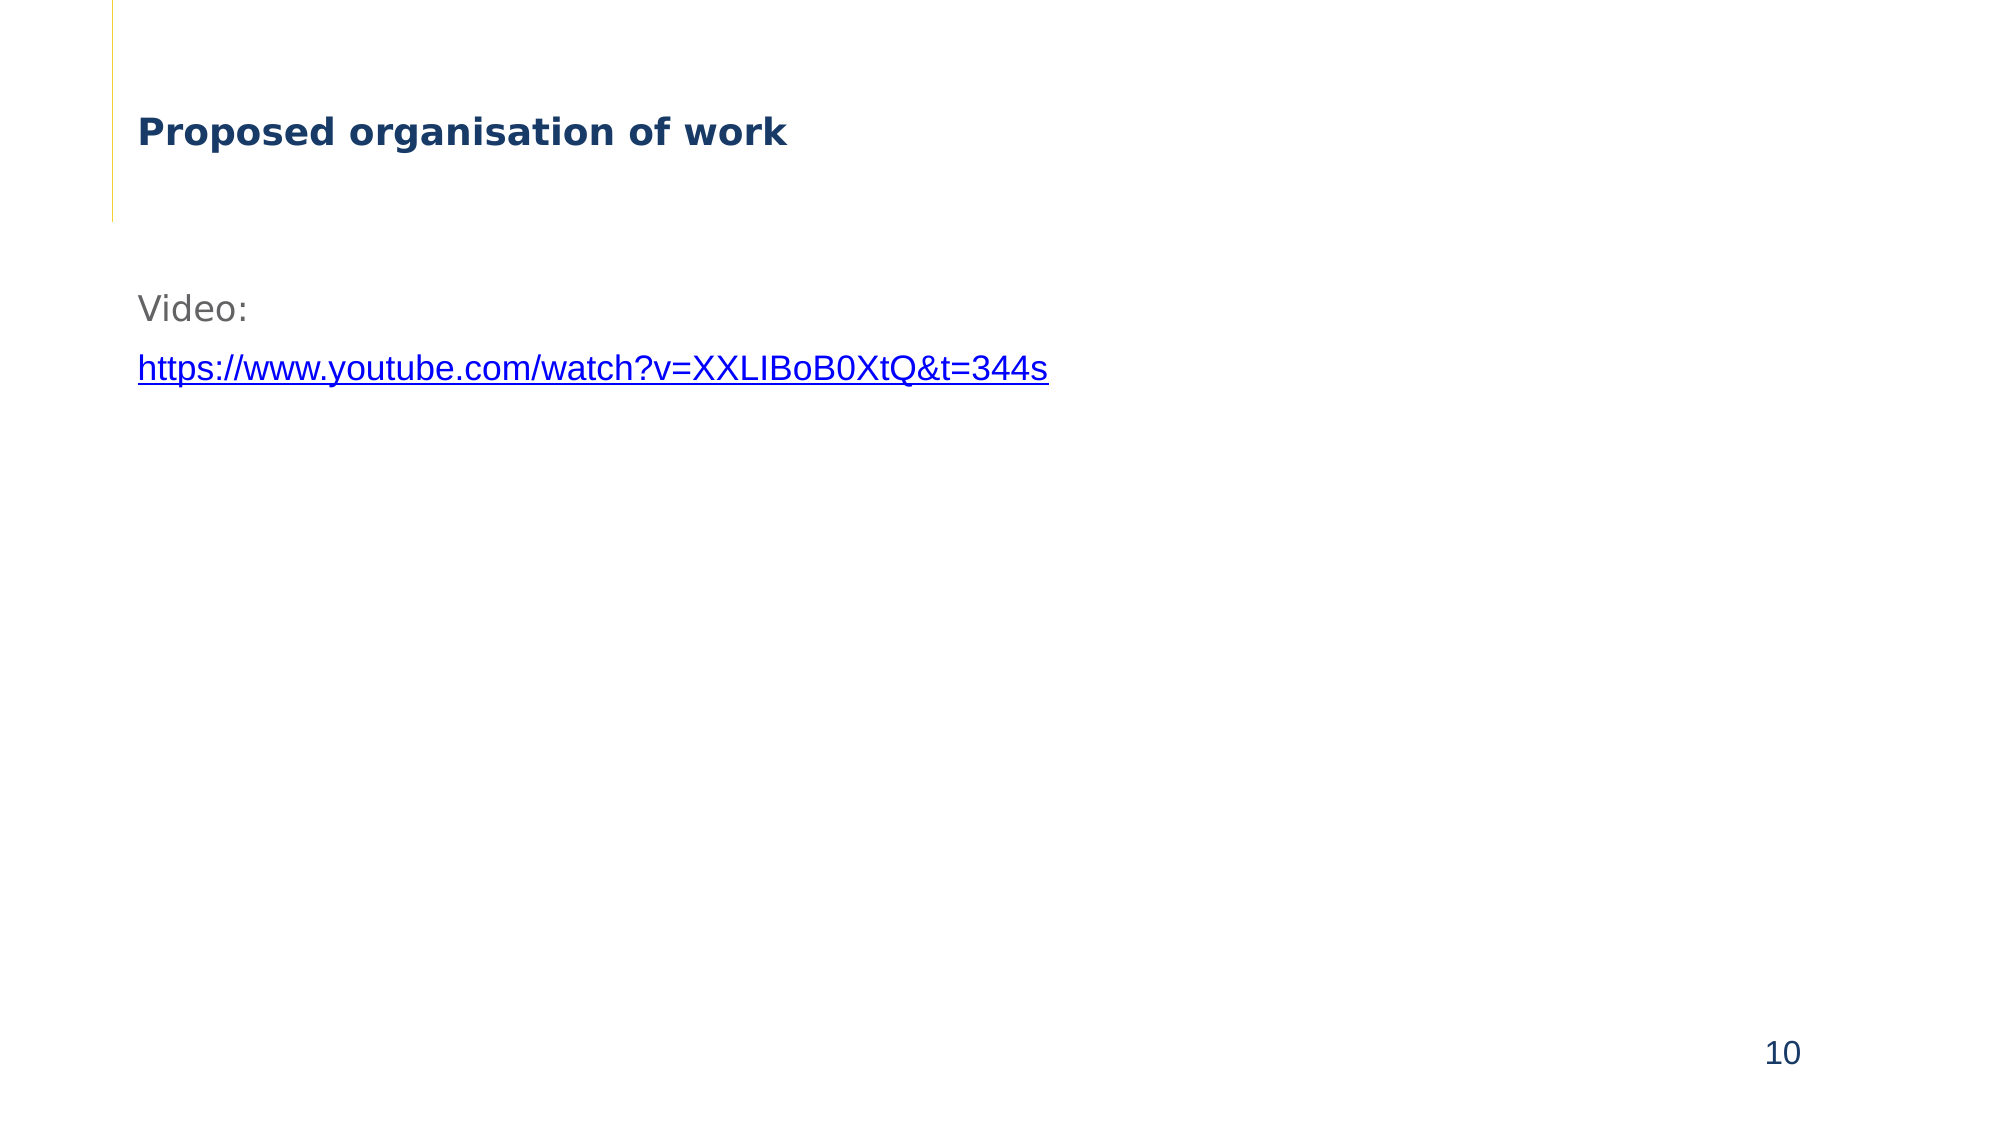

# Proposed organisation of work
Video:
https://www.youtube.com/watch?v=XXLIBoB0XtQ&t=344s

10